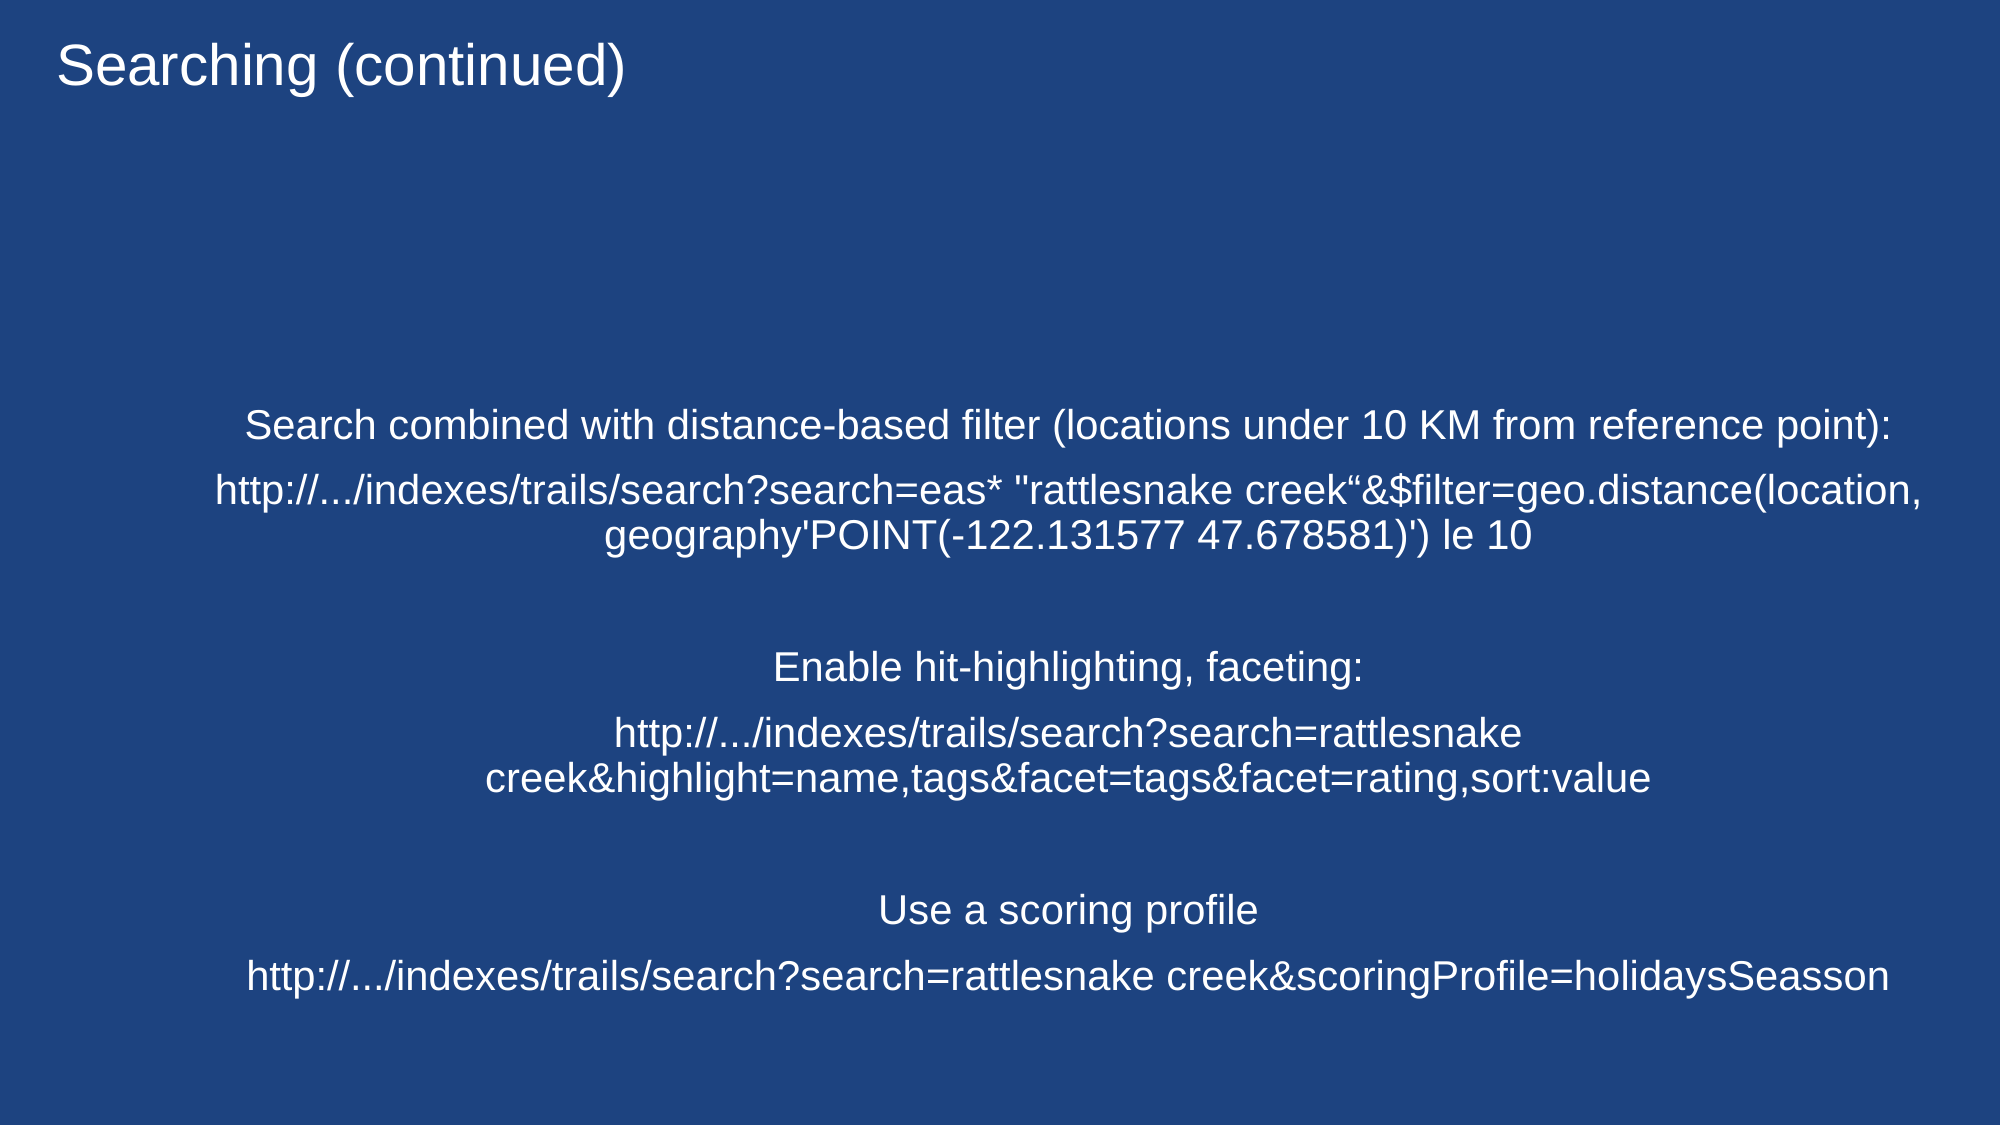

# Searching (continued)
Search combined with distance-based filter (locations under 10 KM from reference point):
http://.../indexes/trails/search?search=eas* "rattlesnake creek“&$filter=geo.distance(location, geography'POINT(-122.131577 47.678581)') le 10

Enable hit-highlighting, faceting:
http://.../indexes/trails/search?search=rattlesnake creek&highlight=name,tags&facet=tags&facet=rating,sort:value

Use a scoring profile
http://.../indexes/trails/search?search=rattlesnake creek&scoringProfile=holidaysSeasson